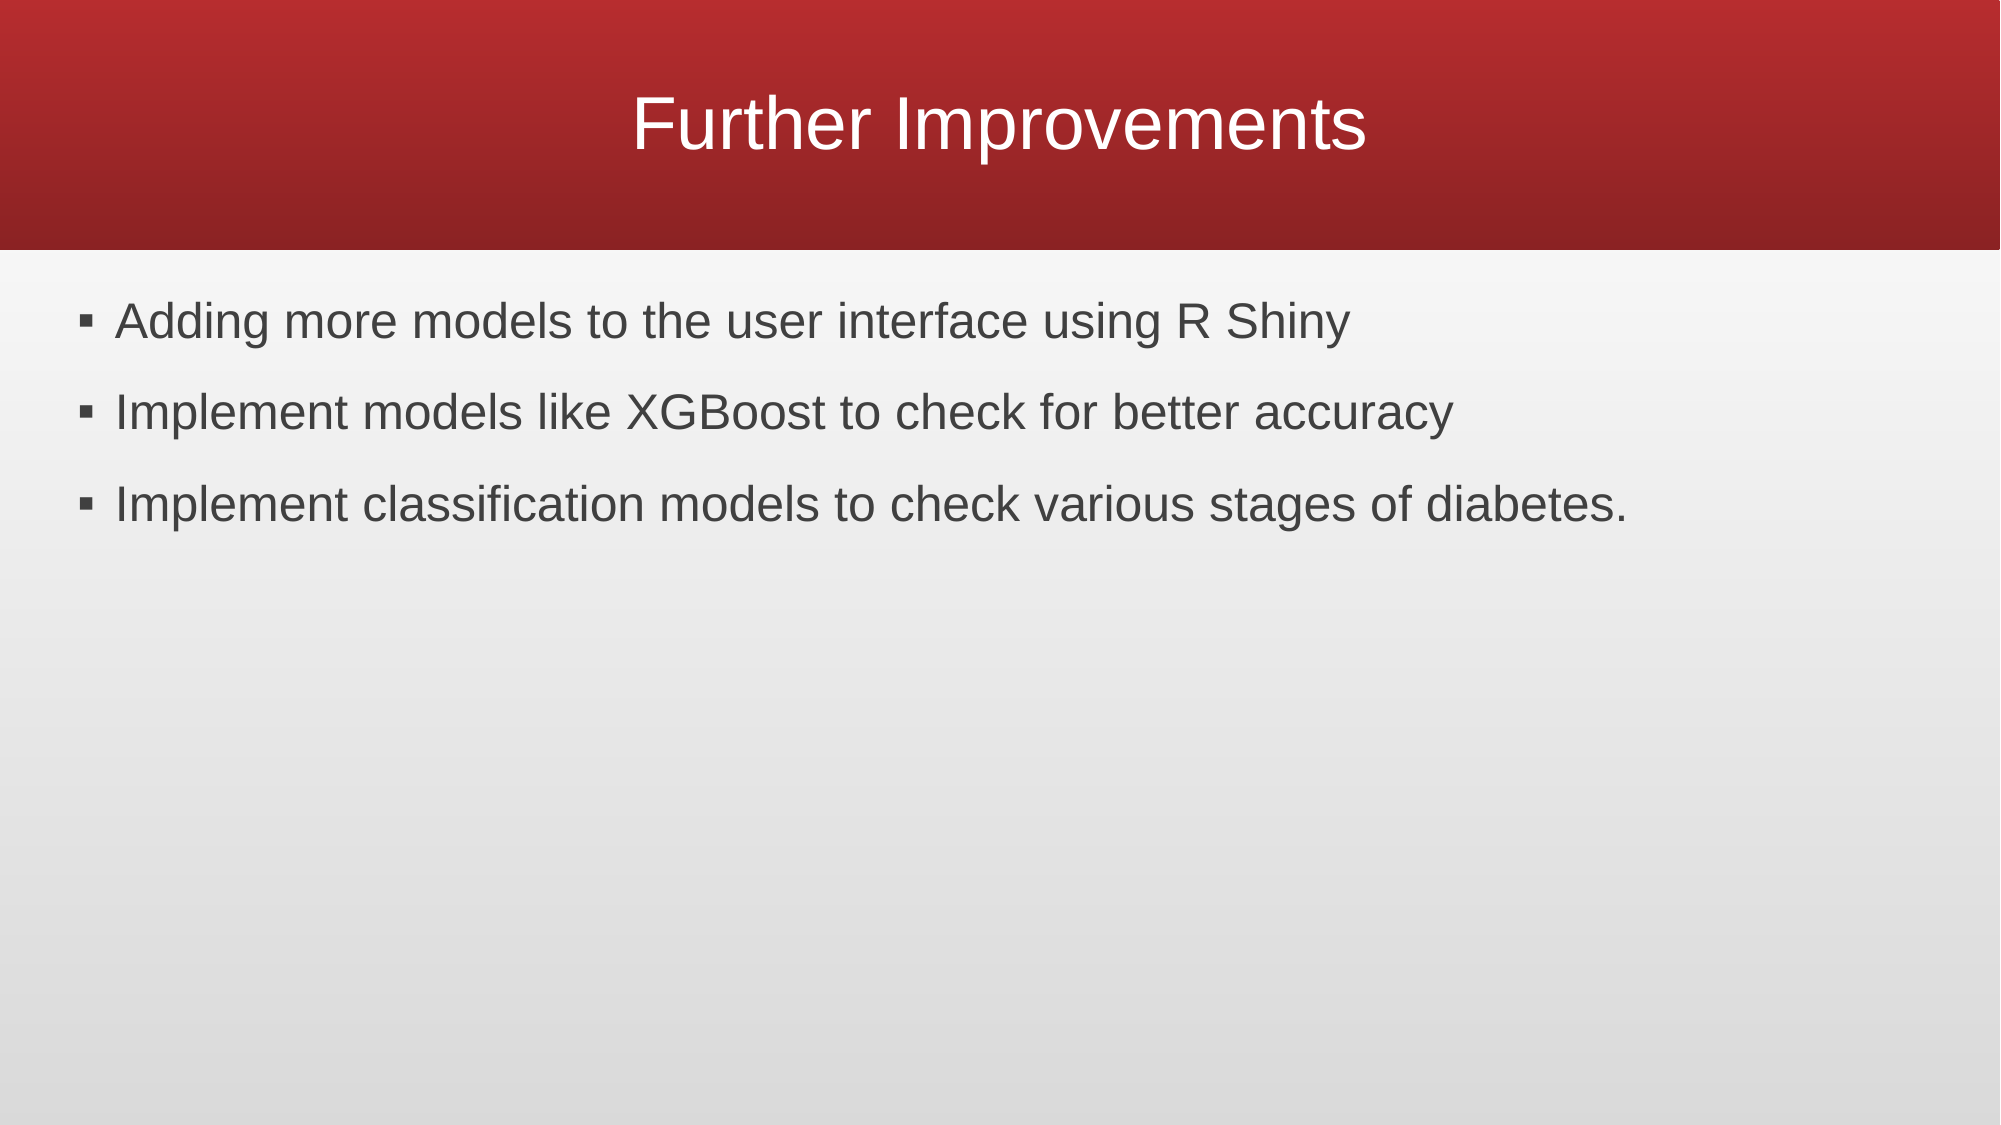

# Further Improvements
Adding more models to the user interface using R Shiny
Implement models like XGBoost to check for better accuracy
Implement classification models to check various stages of diabetes.